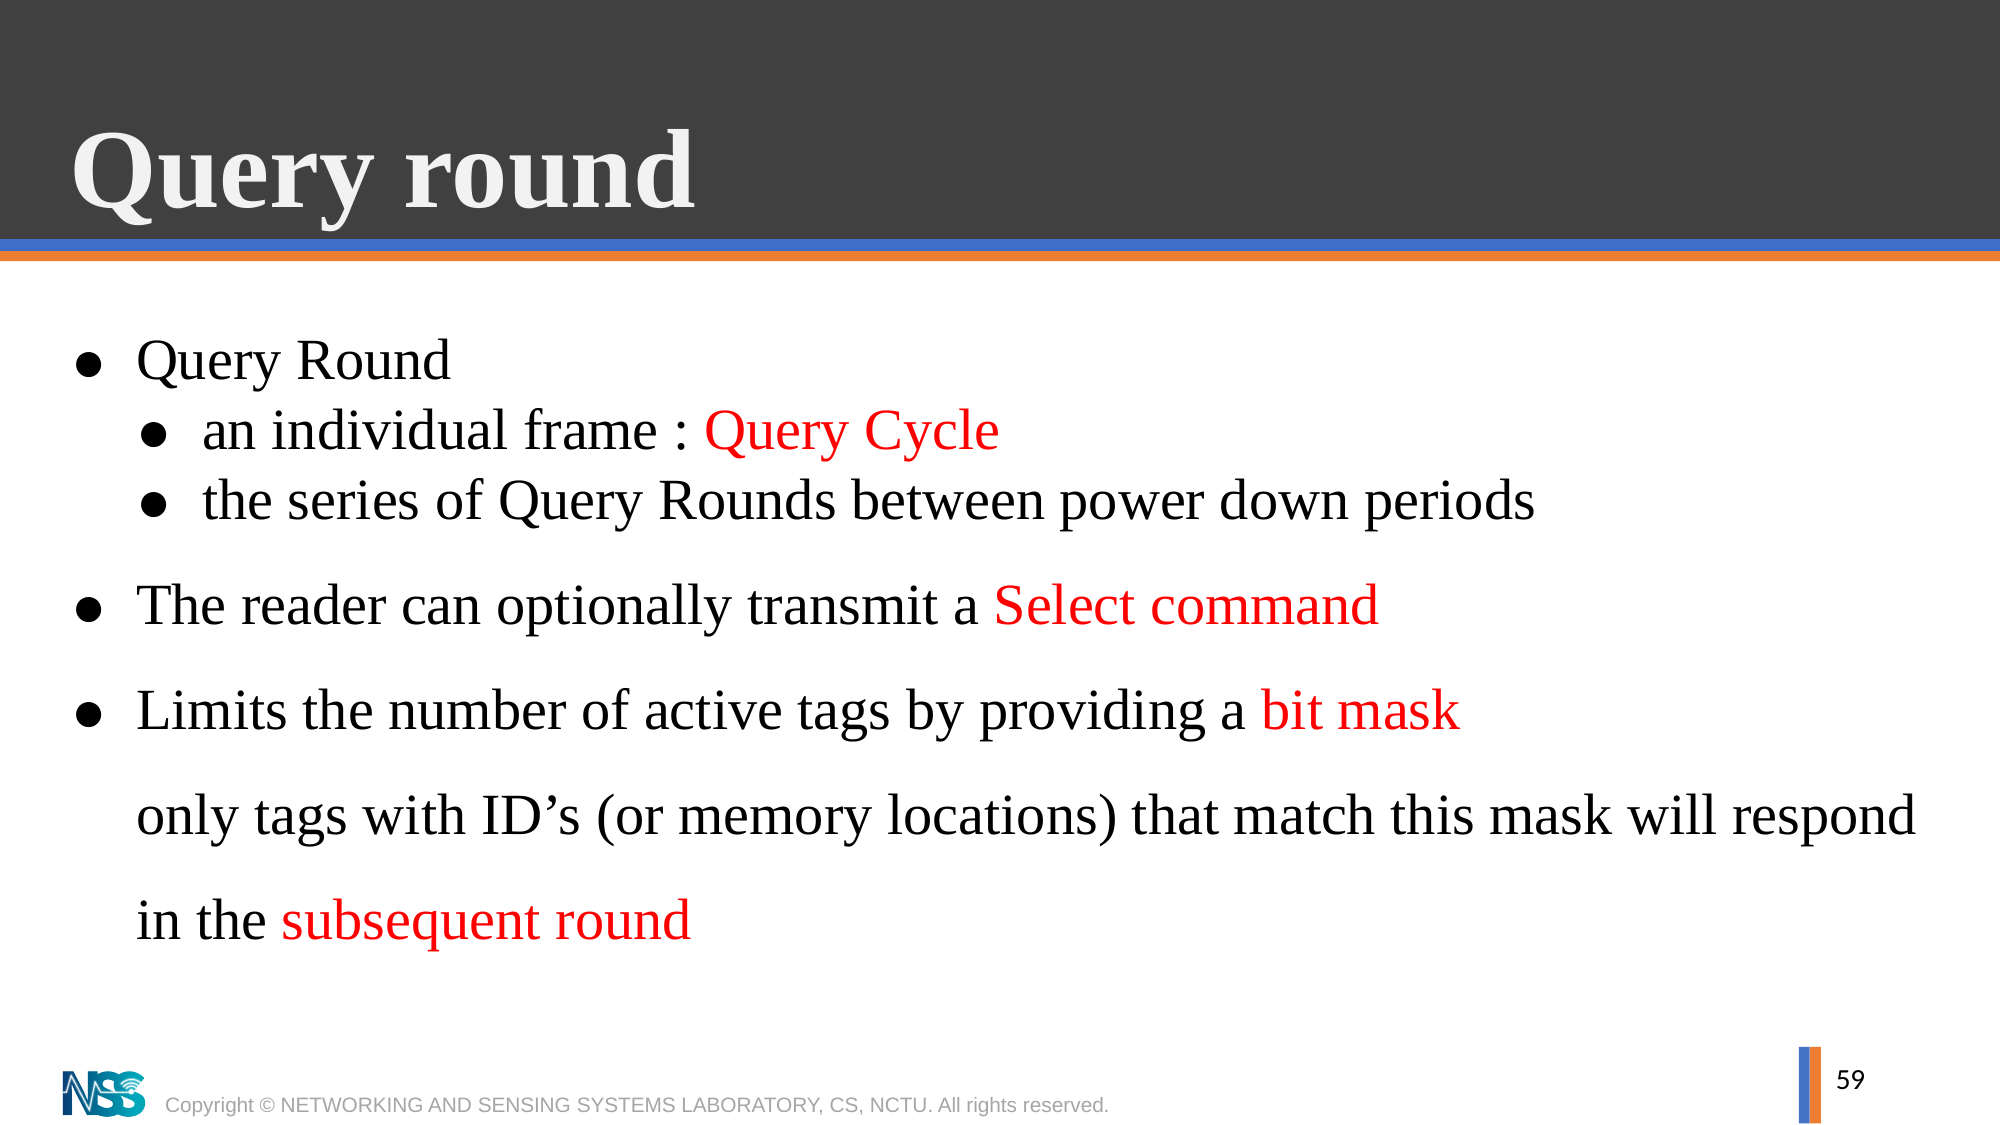

# Query round
Query Round
an individual frame : Query Cycle
the series of Query Rounds between power down periods
The reader can optionally transmit a Select command
Limits the number of active tags by providing a bit mask
only tags with ID’s (or memory locations) that match this mask will respond in the subsequent round
59